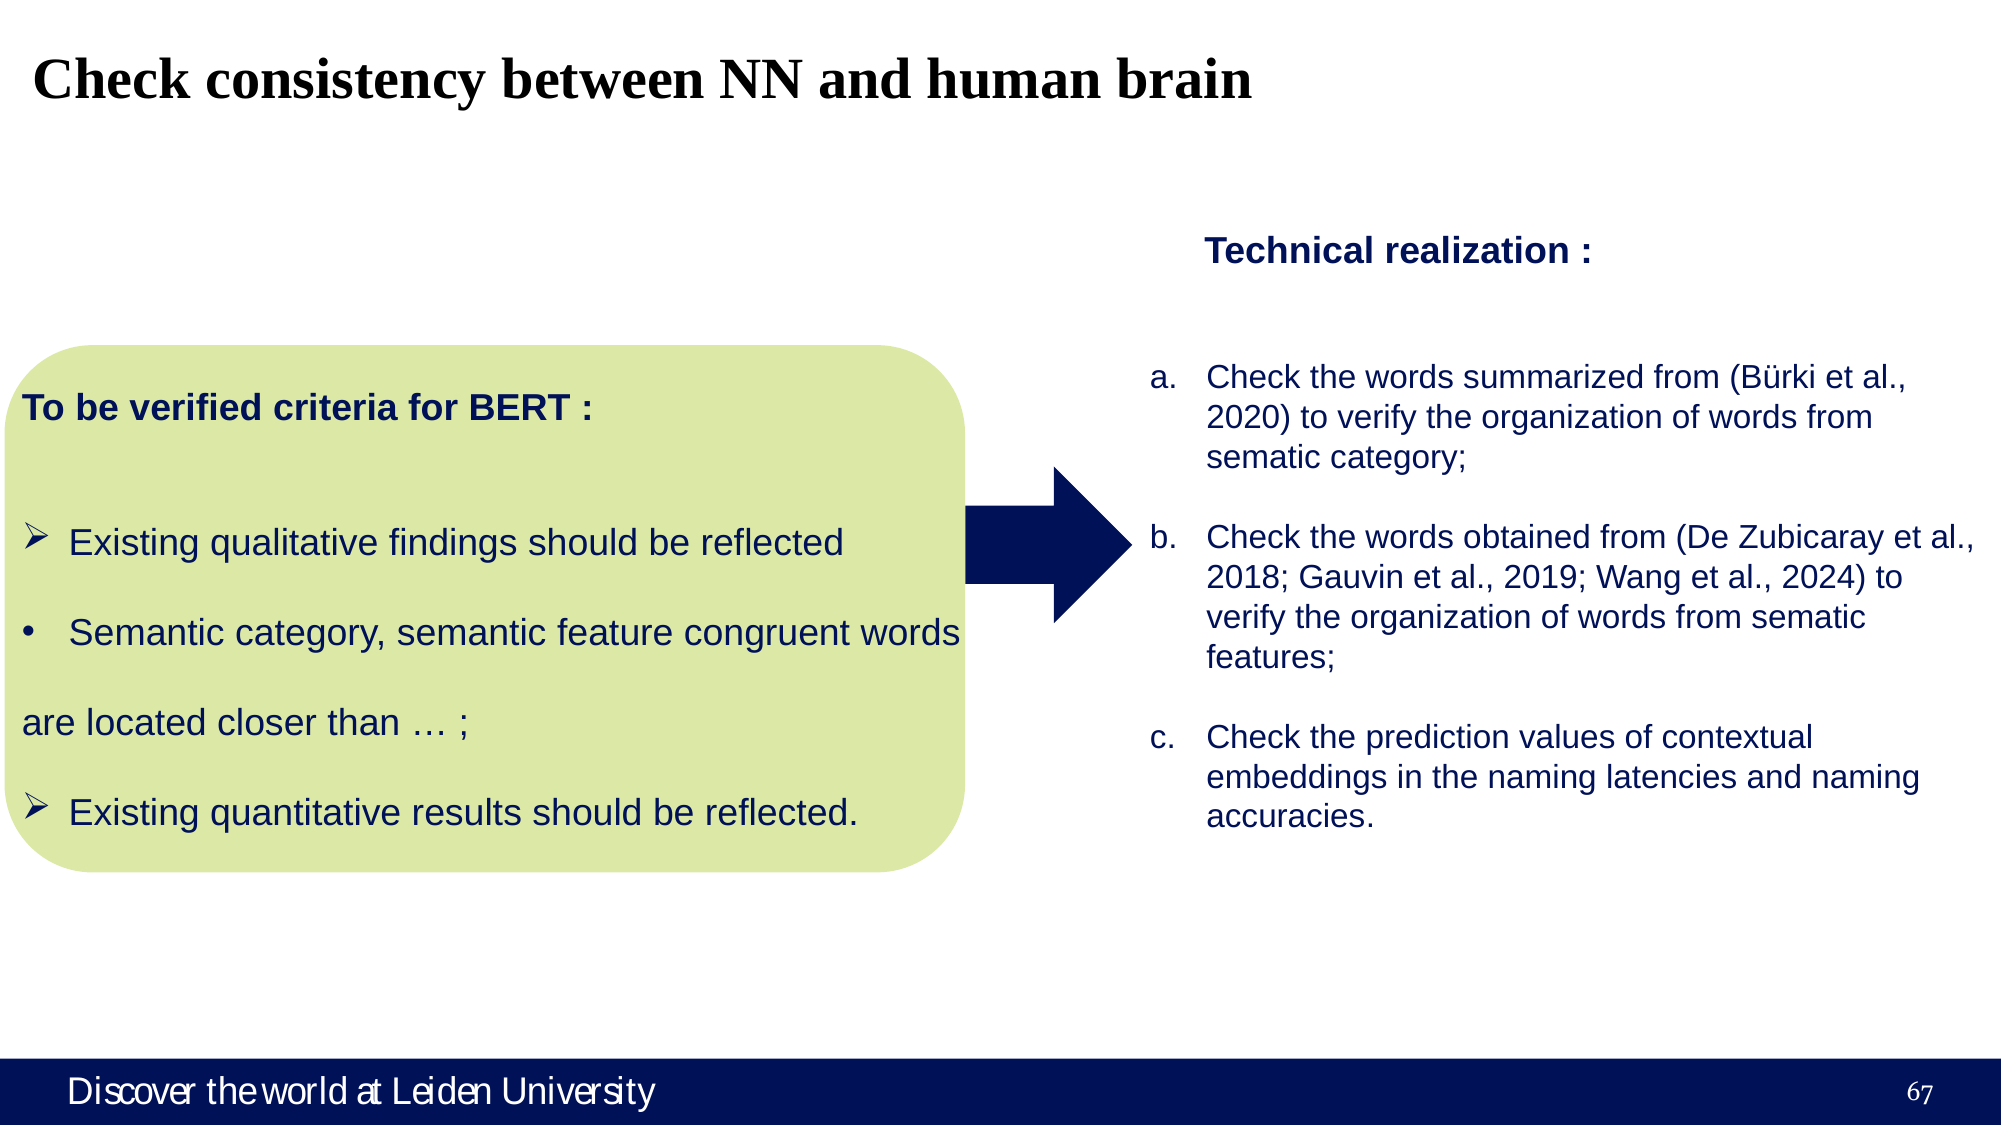

# Check consistency between NN and human brain
Technical realization :
Check the words summarized from (Bürki et al., 2020) to verify the organization of words from sematic category;

Check the words obtained from (De Zubicaray et al., 2018; Gauvin et al., 2019; Wang et al., 2024) to verify the organization of words from sematic features;

Check the prediction values of contextual embeddings in the naming latencies and naming accuracies.

To be verified criteria for BERT :

Existing qualitative findings should be reflected
Semantic category, semantic feature congruent words
are located closer than … ;
Existing quantitative results should be reflected.

67